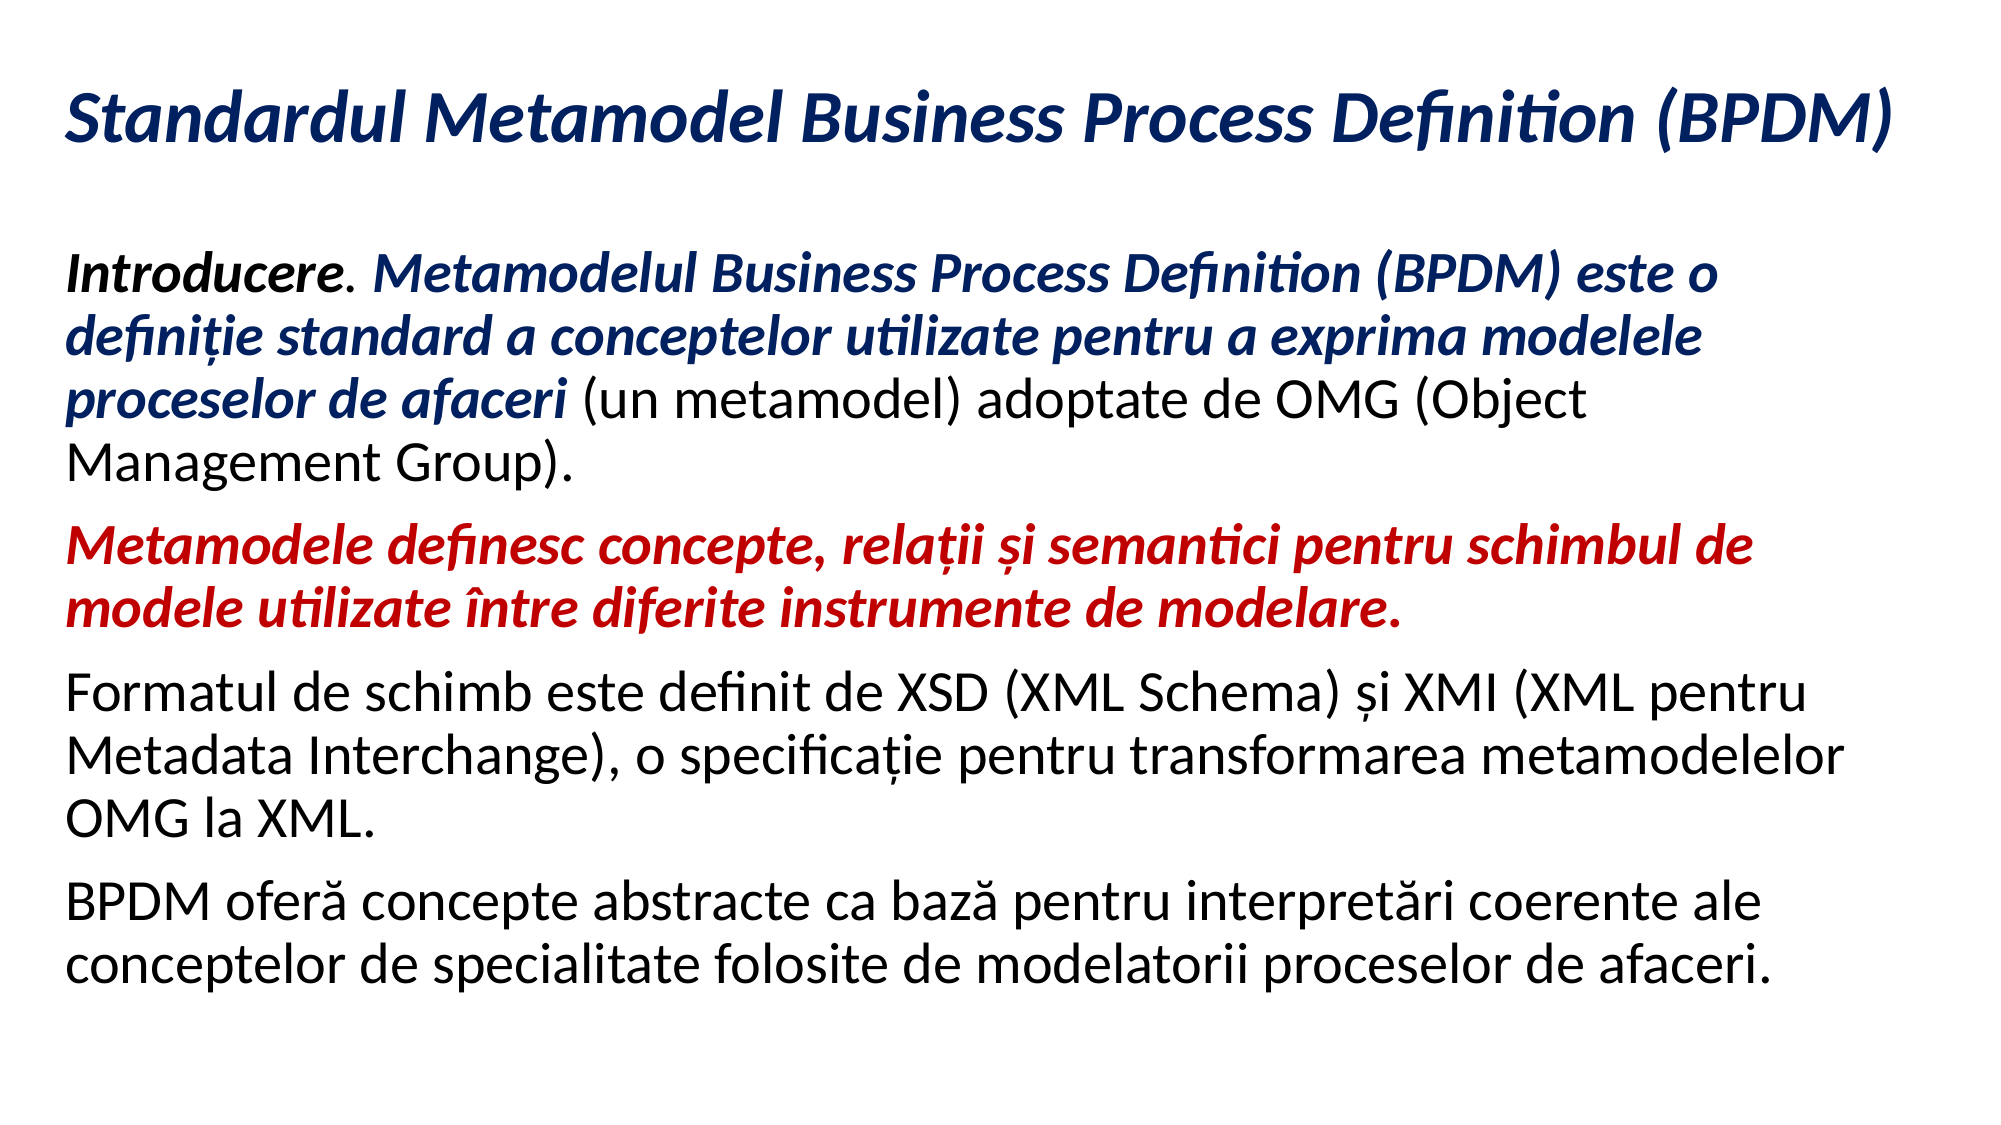

Standardul Metamodel Business Process Definition (BPDM)
Introducere. Metamodelul Business Process Definition (BPDM) este o definiţie standard a conceptelor utilizate pentru a exprima modelele proceselor de afaceri (un metamodel) adoptate de OMG (Object Management Group).
Metamodele definesc concepte, relaţii şi semantici pentru schimbul de modele utilizate între diferite instrumente de modelare.
Formatul de schimb este definit de XSD (XML Schema) şi XMI (XML pentru Metadata Interchange), o specificaţie pentru transformarea metamodelelor OMG la XML.
BPDM oferă concepte abstracte ca bază pentru interpretări coerente ale conceptelor de specialitate folosite de modelatorii proceselor de afaceri.